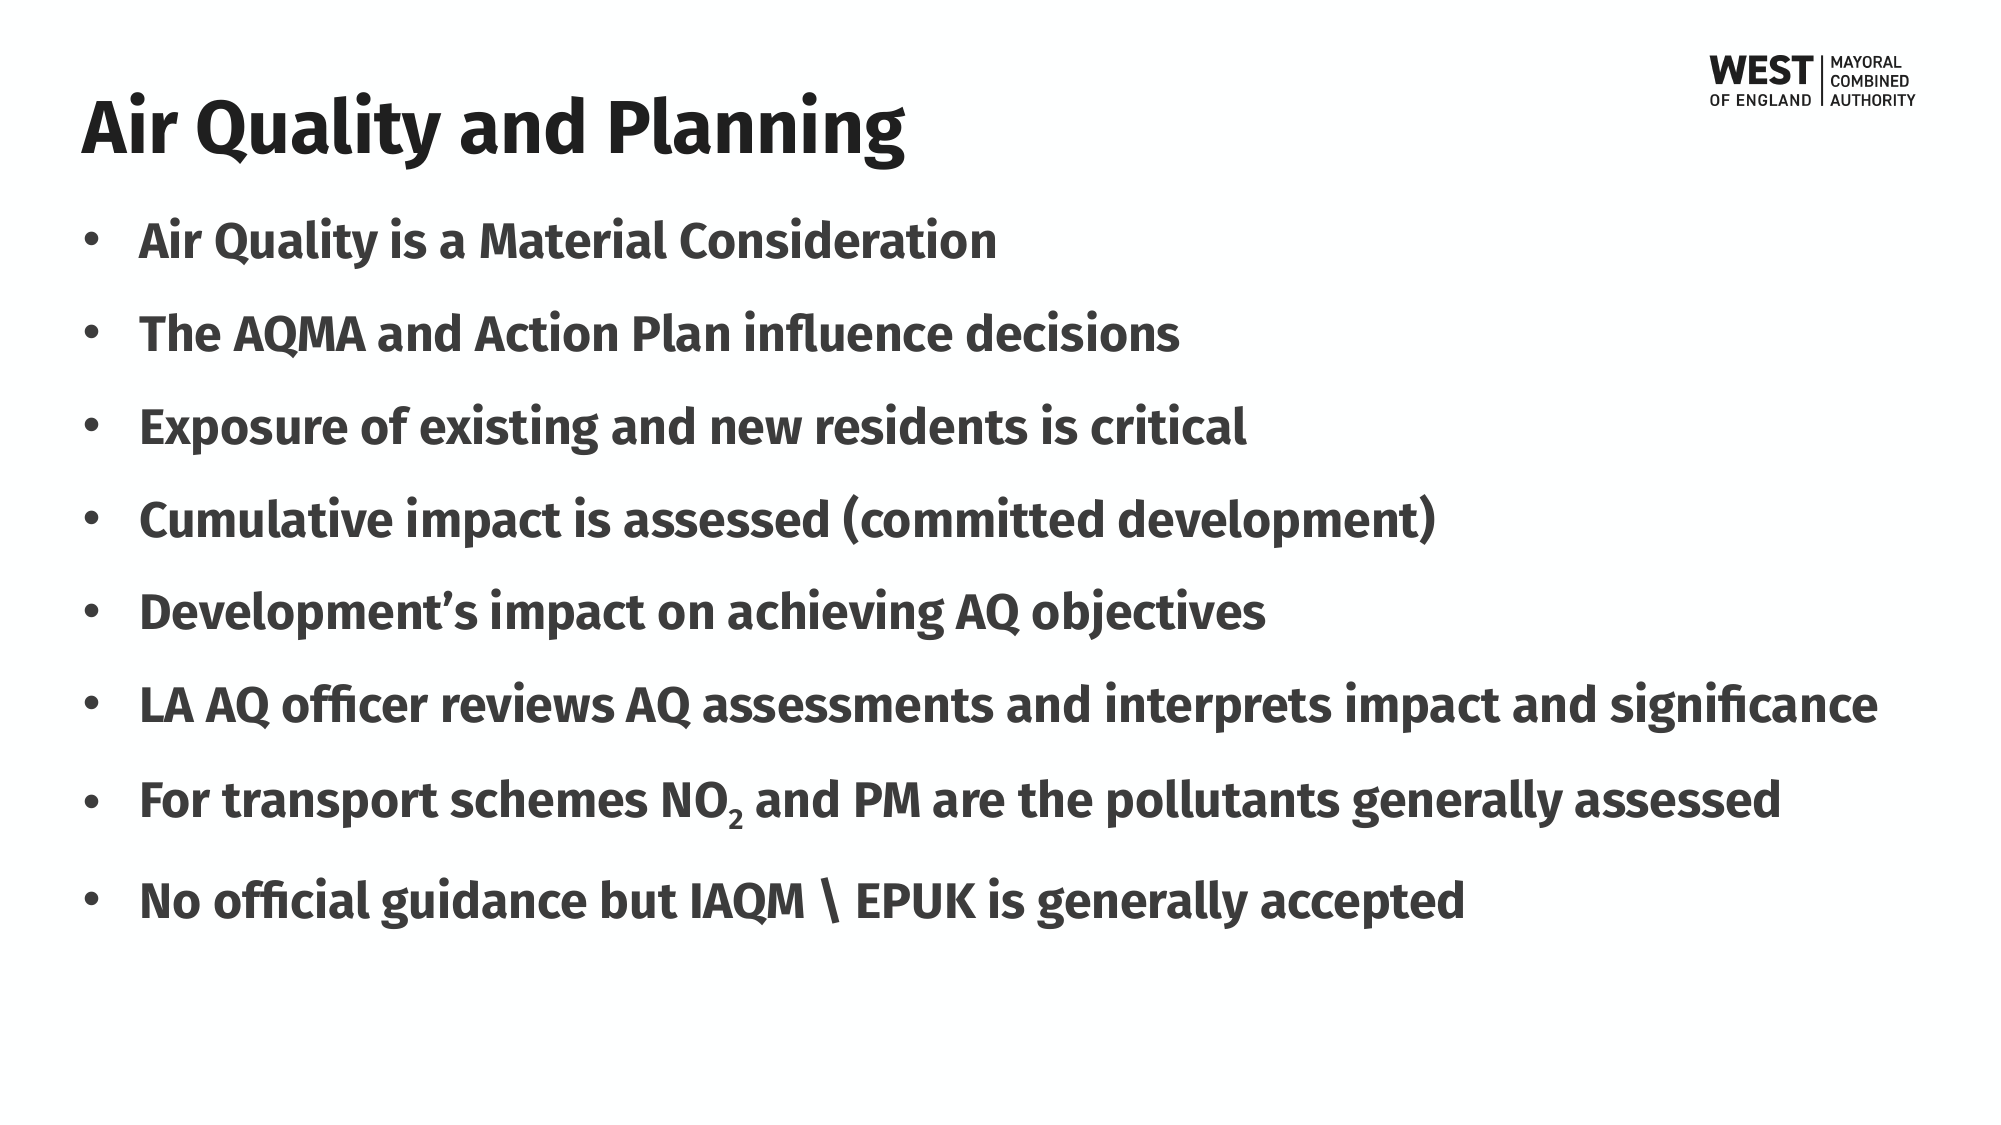

# Air Quality and Planning
Air Quality is a Material Consideration
The AQMA and Action Plan influence decisions
Exposure of existing and new residents is critical
Cumulative impact is assessed (committed development)
Development’s impact on achieving AQ objectives
LA AQ officer reviews AQ assessments and interprets impact and significance
For transport schemes NO2 and PM are the pollutants generally assessed
No official guidance but IAQM \ EPUK is generally accepted